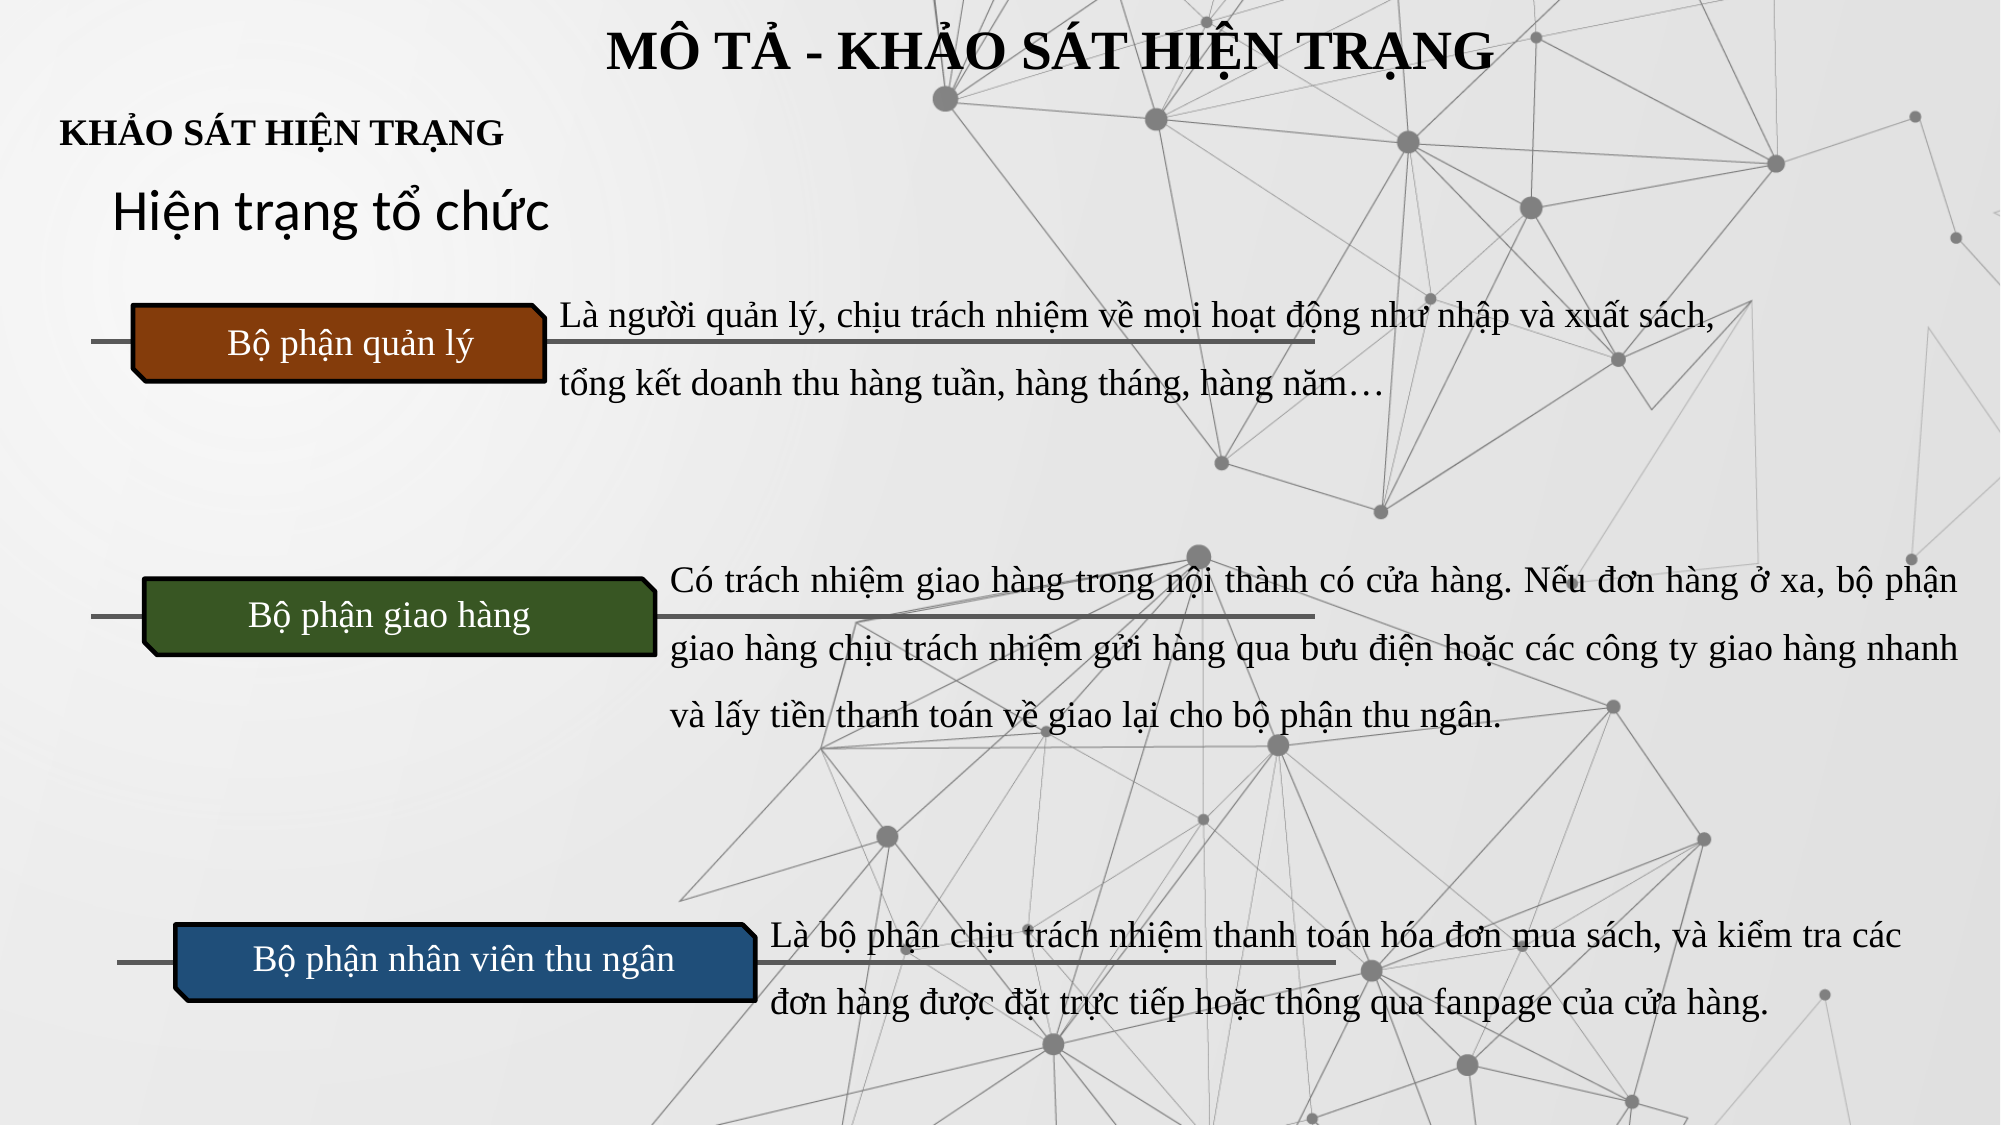

MÔ TẢ - KHẢO SÁT HIỆN TRẠNG
KHẢO SÁT HIỆN TRẠNG
# Hiện trạng tổ chức
Là người quản lý, chịu trách nhiệm về mọi hoạt động như nhập và xuất sách, tổng kết doanh thu hàng tuần, hàng tháng, hàng năm…

Bộ phận quản lý
Có trách nhiệm giao hàng trong nội thành có cửa hàng. Nếu đơn hàng ở xa, bộ phận giao hàng chịu trách nhiệm gửi hàng qua bưu điện hoặc các công ty giao hàng nhanh và lấy tiền thanh toán về giao lại cho bộ phận thu ngân.

Bộ phận giao hàng
Là bộ phận chịu trách nhiệm thanh toán hóa đơn mua sách, và kiểm tra các đơn hàng được đặt trực tiếp hoặc thông qua fanpage của cửa hàng.
Bộ phận nhân viên thu ngân